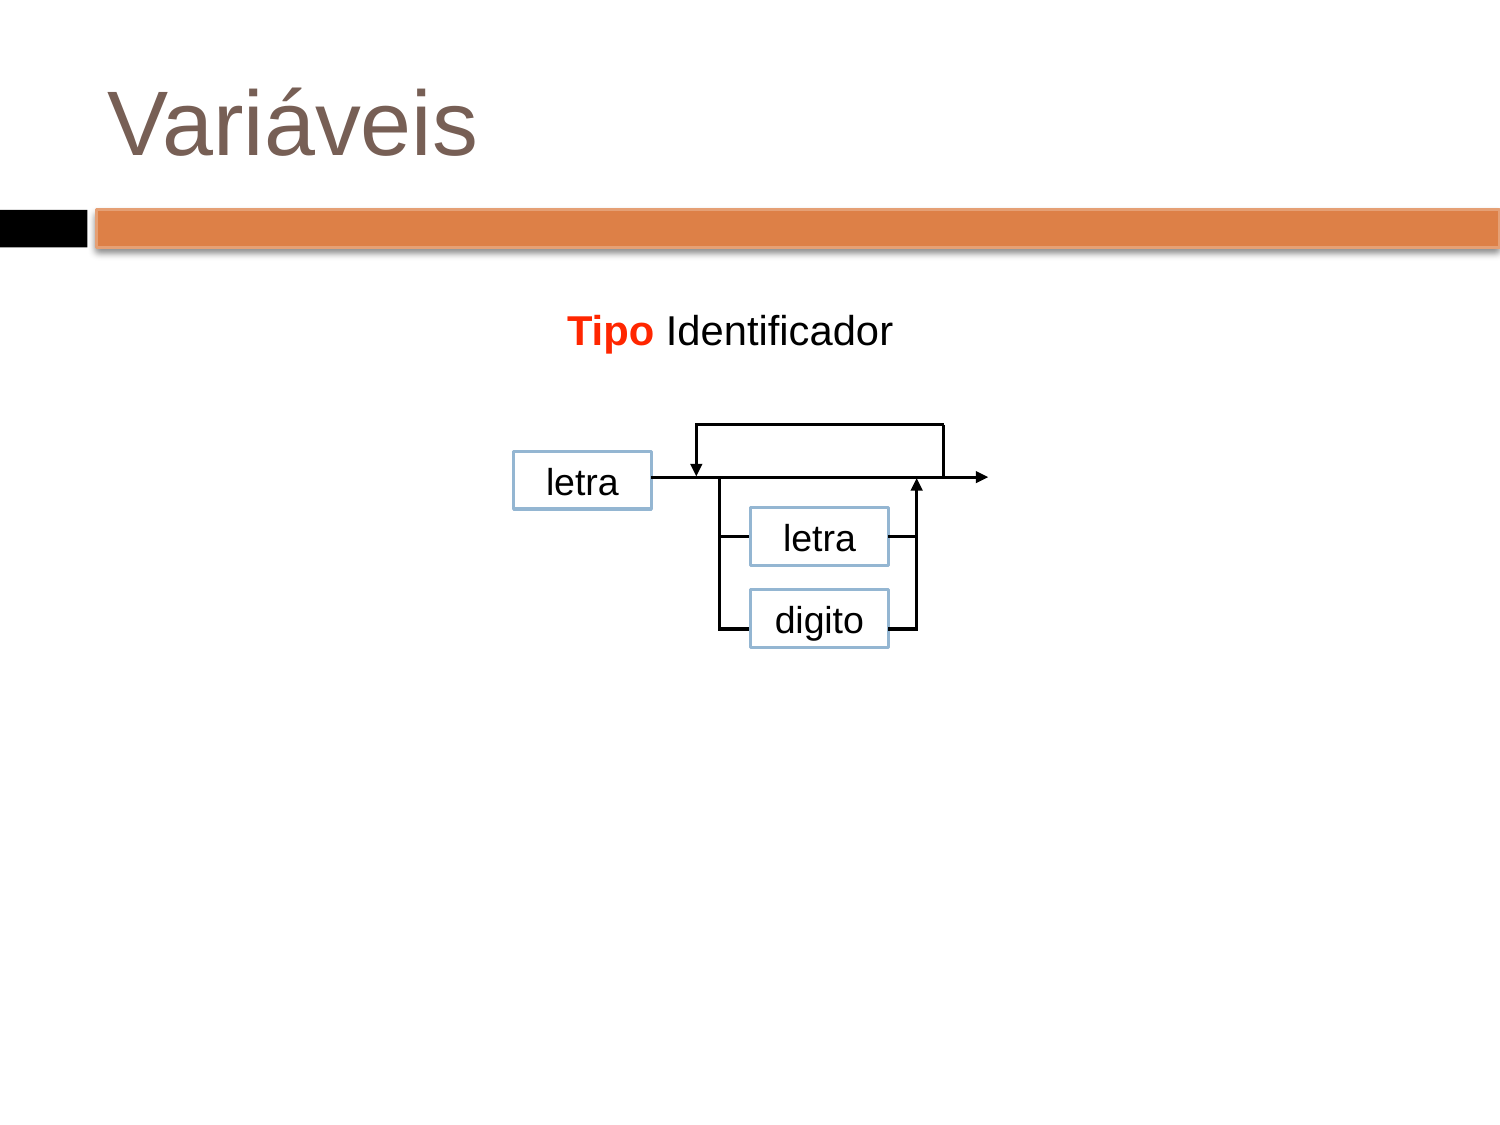

# Variáveis
Tipo Identificador

letra

letra

digito

19